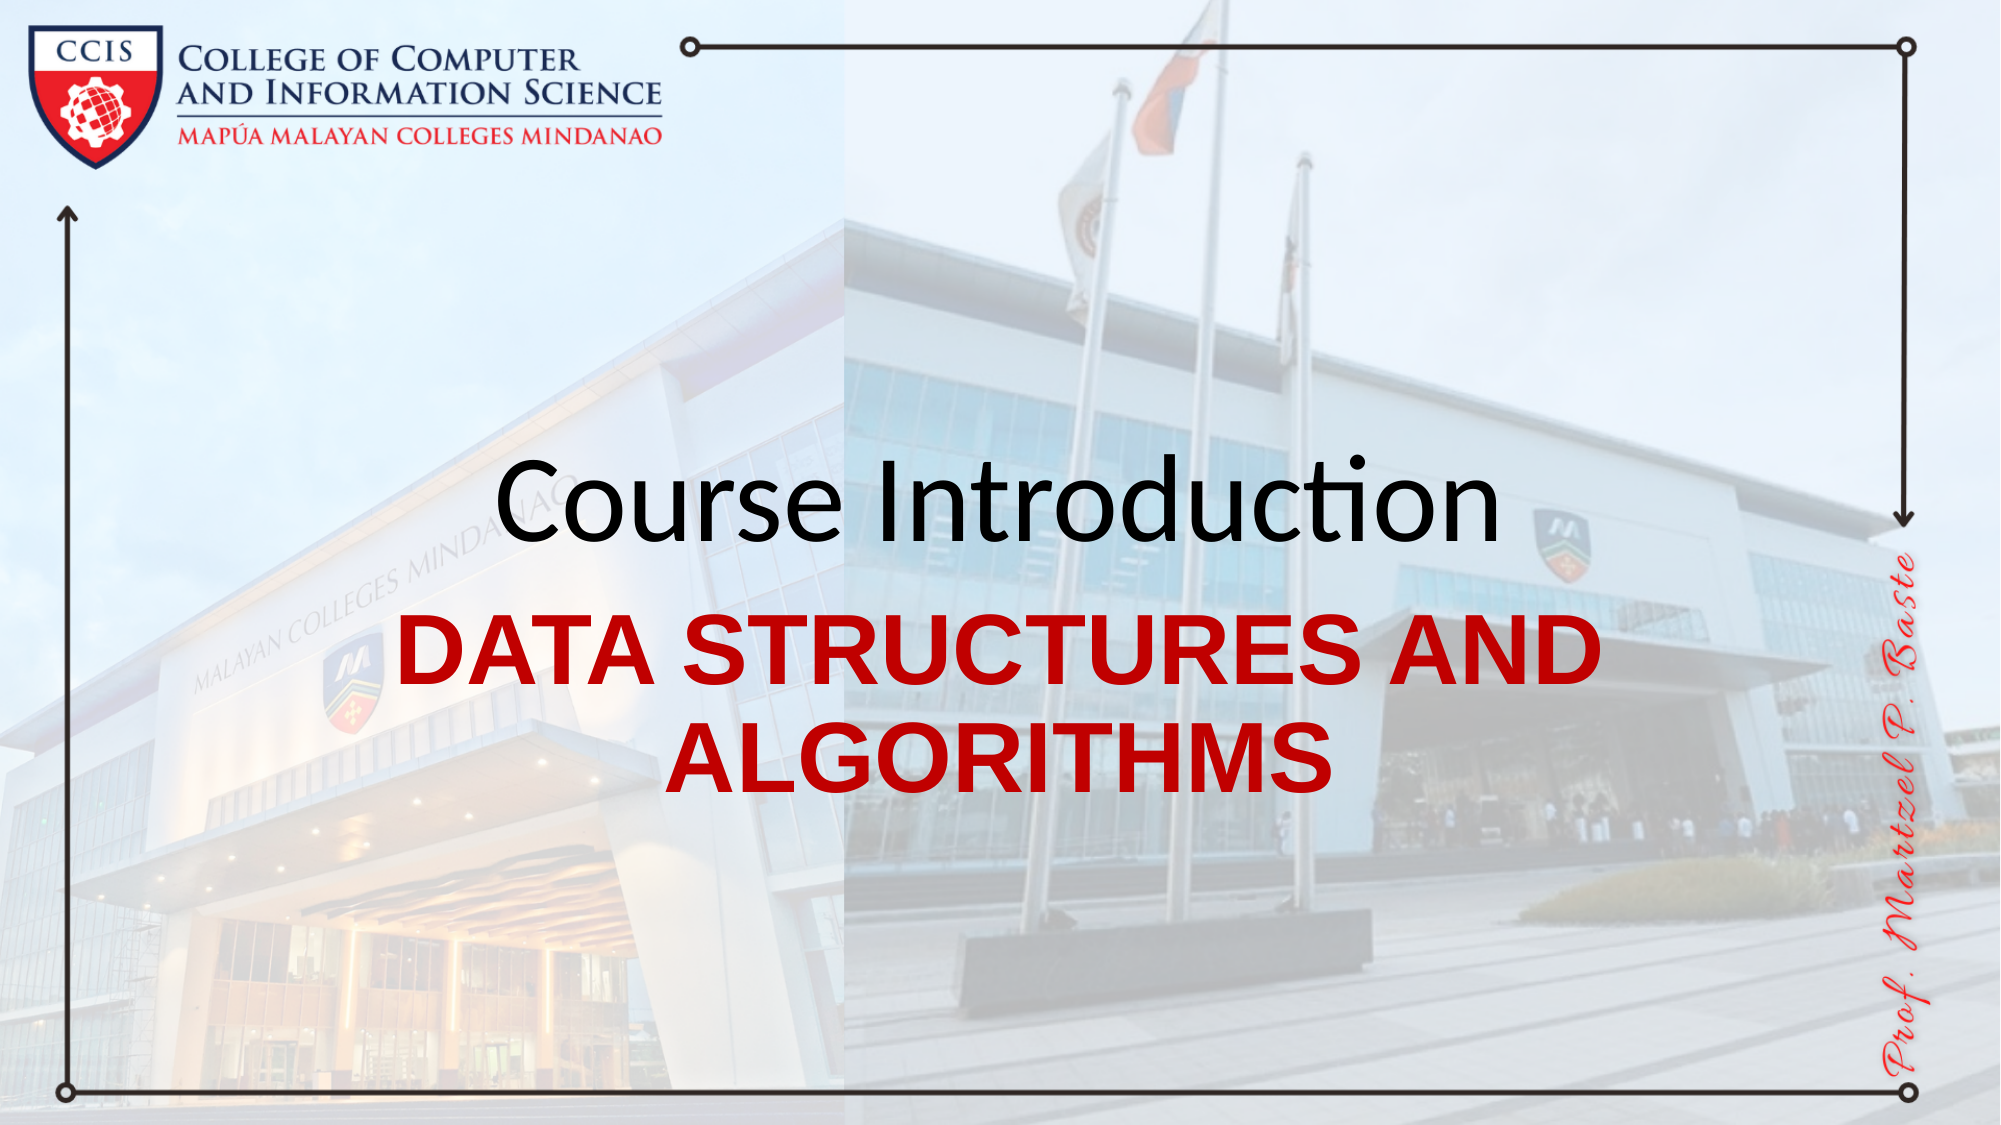

# Course Introduction
DATA STRUCTURES AND ALGORITHMS